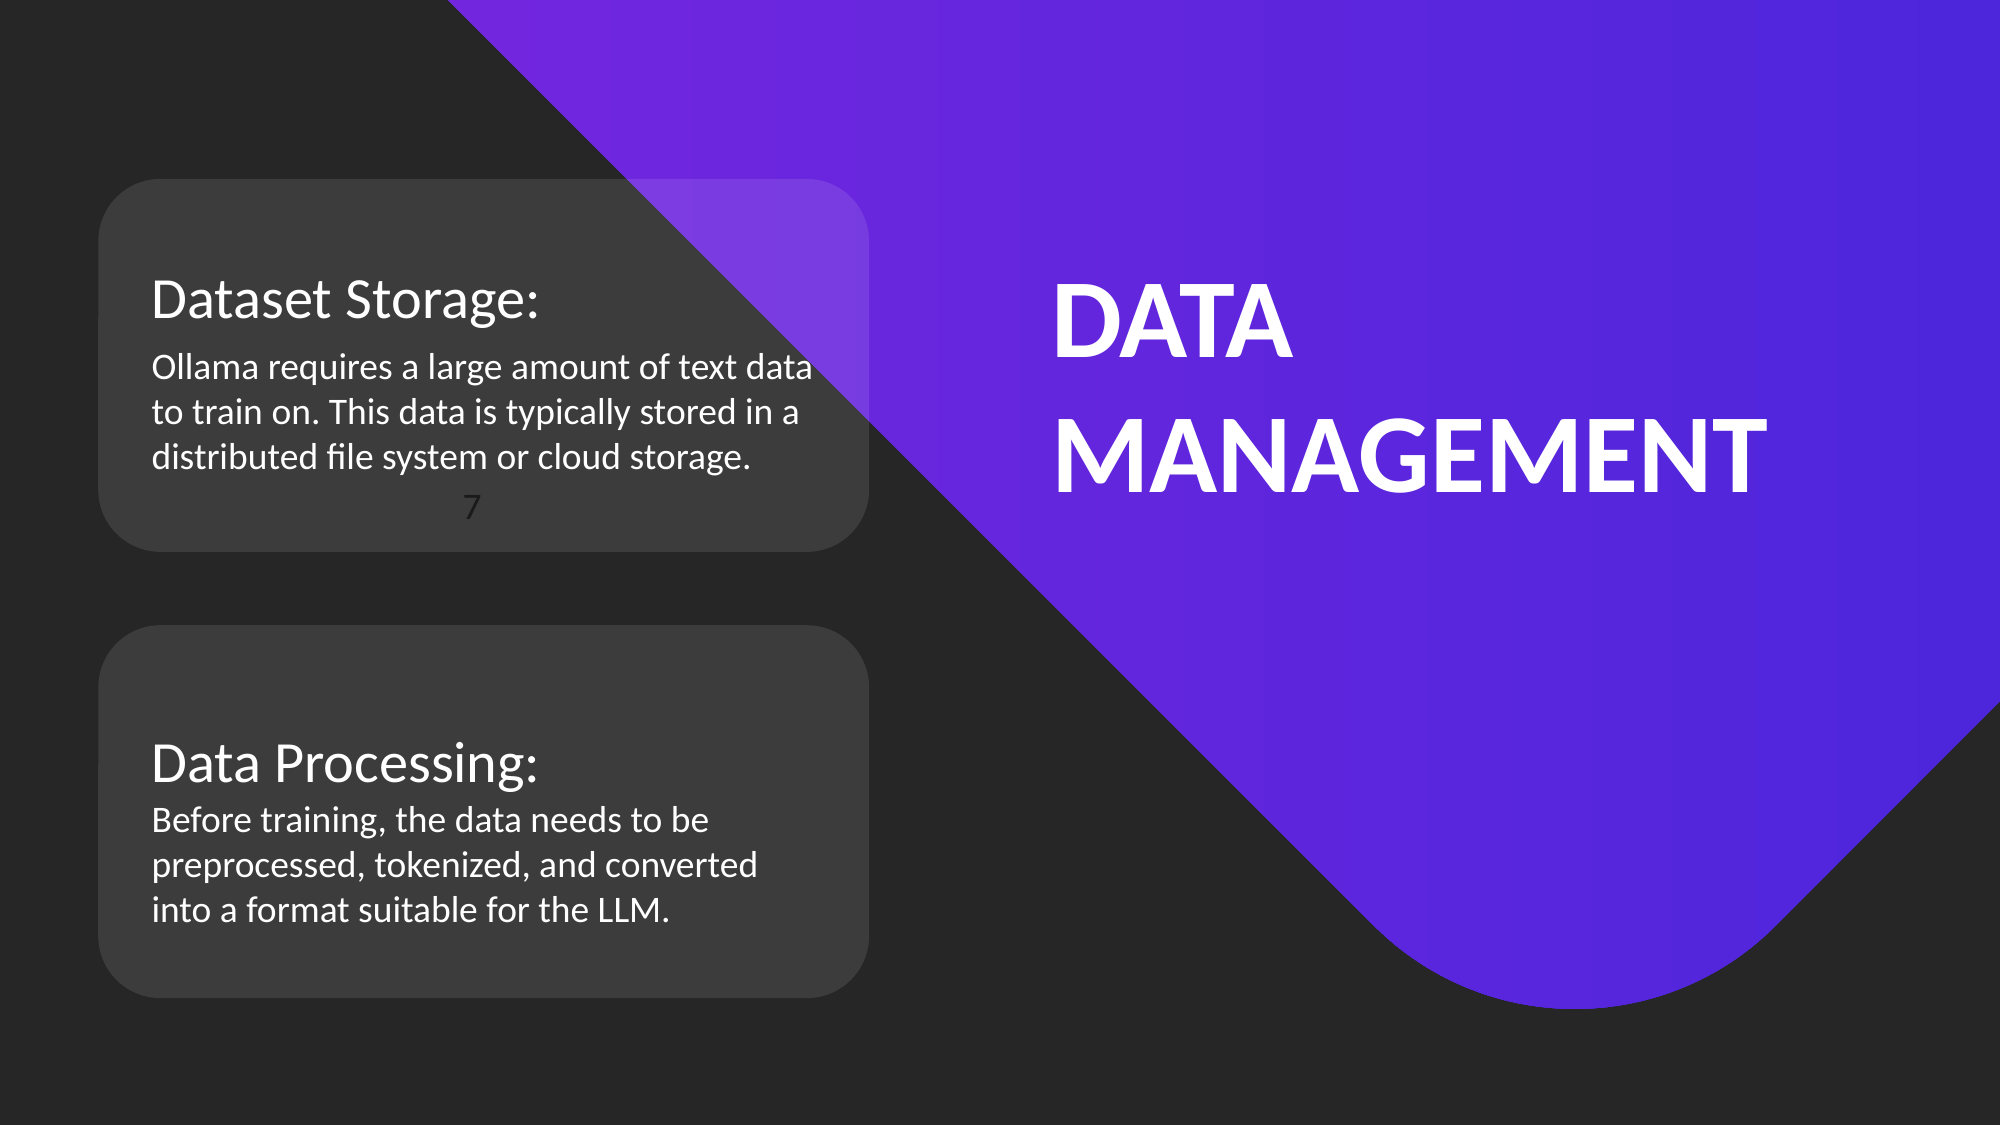

7

Dataset Storage:
Ollama requires a large amount of text data to train on. This data is typically stored in a distributed file system or cloud storage.

Data Processing:
Before training, the data needs to be preprocessed, tokenized, and converted into a format suitable for the LLM.

DATA MANAGEMENT